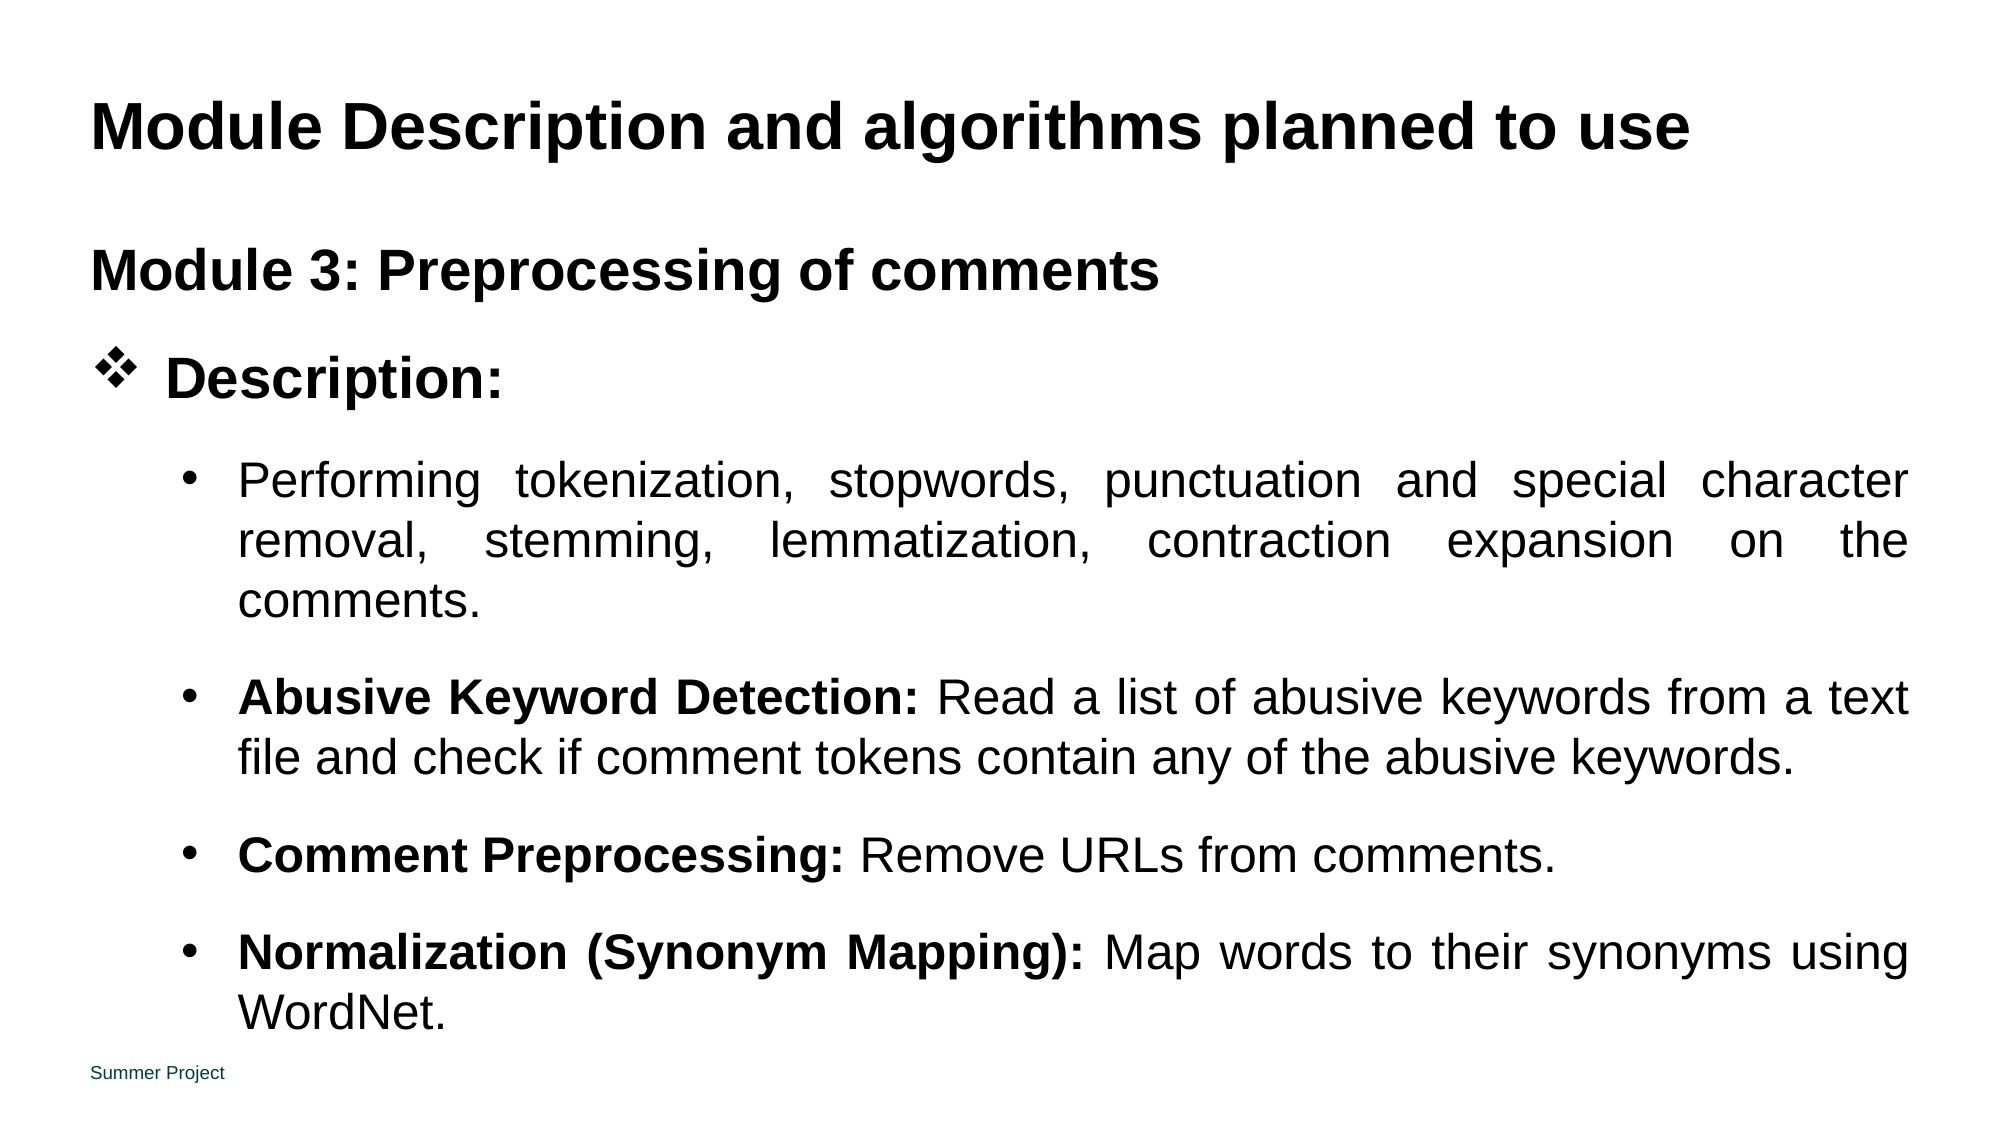

# Module Description and algorithms planned to use
Module 3: Preprocessing of comments
Description:
Performing tokenization, stopwords, punctuation and special character removal, stemming, lemmatization, contraction expansion on the comments.
Abusive Keyword Detection: Read a list of abusive keywords from a text file and check if comment tokens contain any of the abusive keywords.
Comment Preprocessing: Remove URLs from comments.
Normalization (Synonym Mapping): Map words to their synonyms using WordNet.